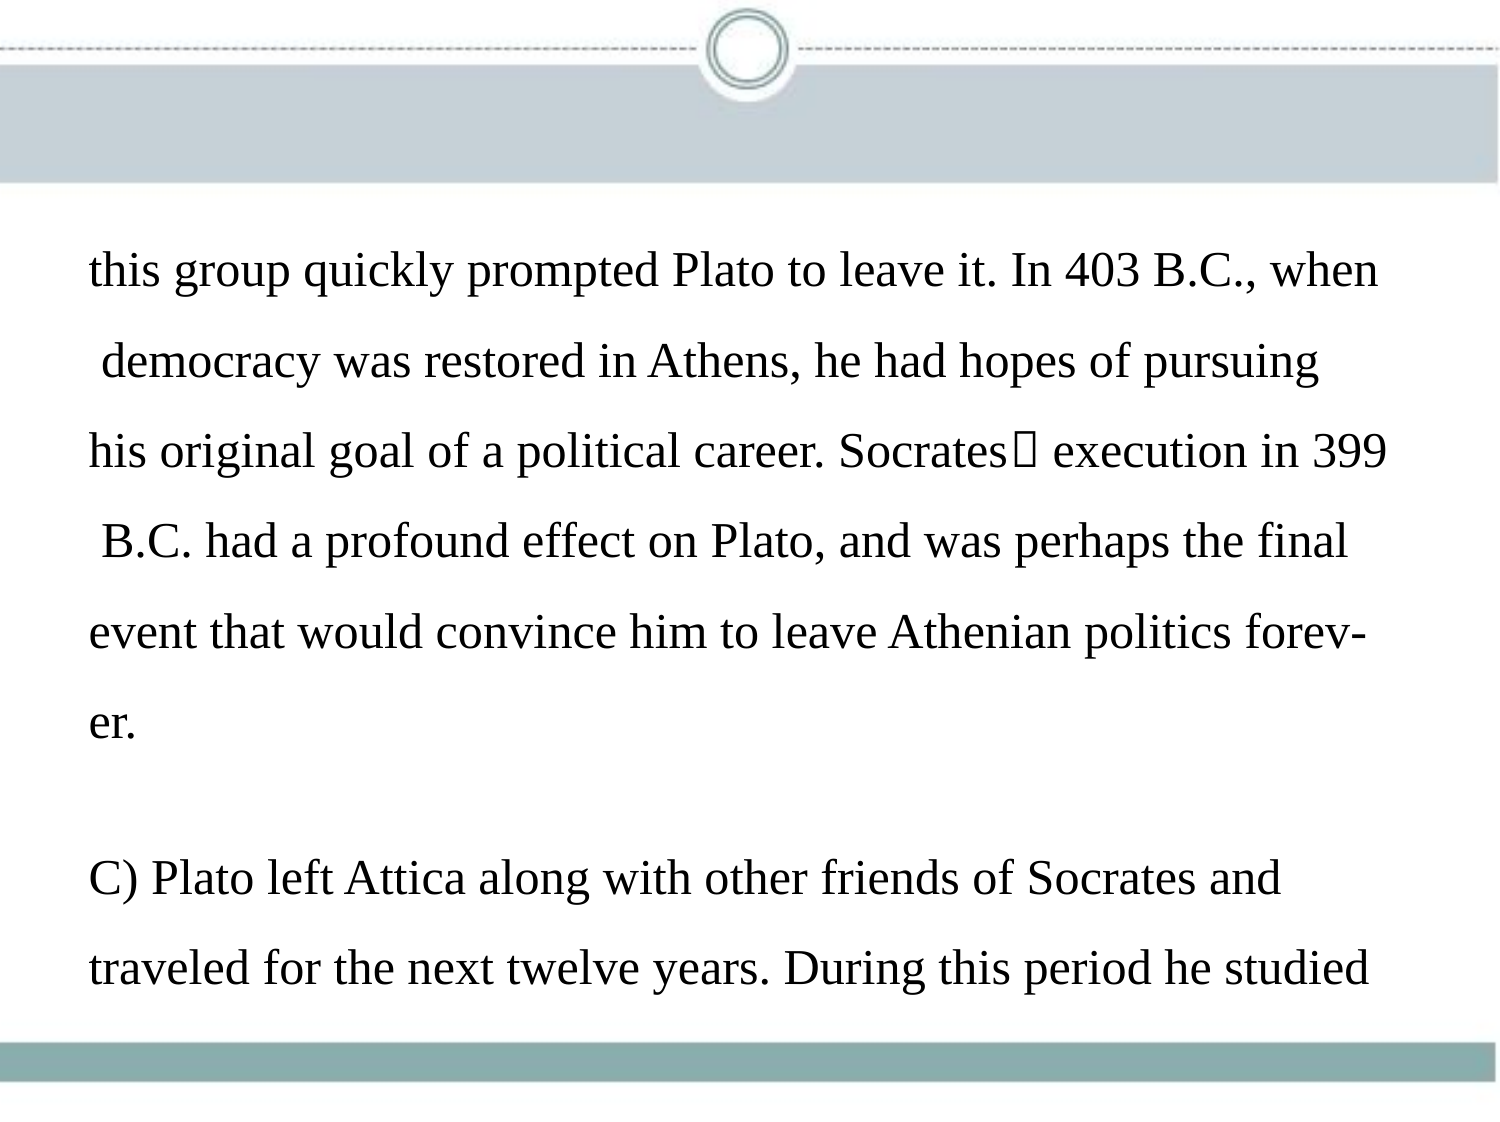

this group quickly prompted Plato to leave it. In 403 B.C., when
 democracy was restored in Athens, he had hopes of pursuing
his original goal of a political career. Socrates􀆳 execution in 399
 B.C. had a profound effect on Plato, and was perhaps the final
event that would convince him to leave Athenian politics forev-
er.
C) Plato left Attica along with other friends of Socrates and
traveled for the next twelve years. During this period he studied